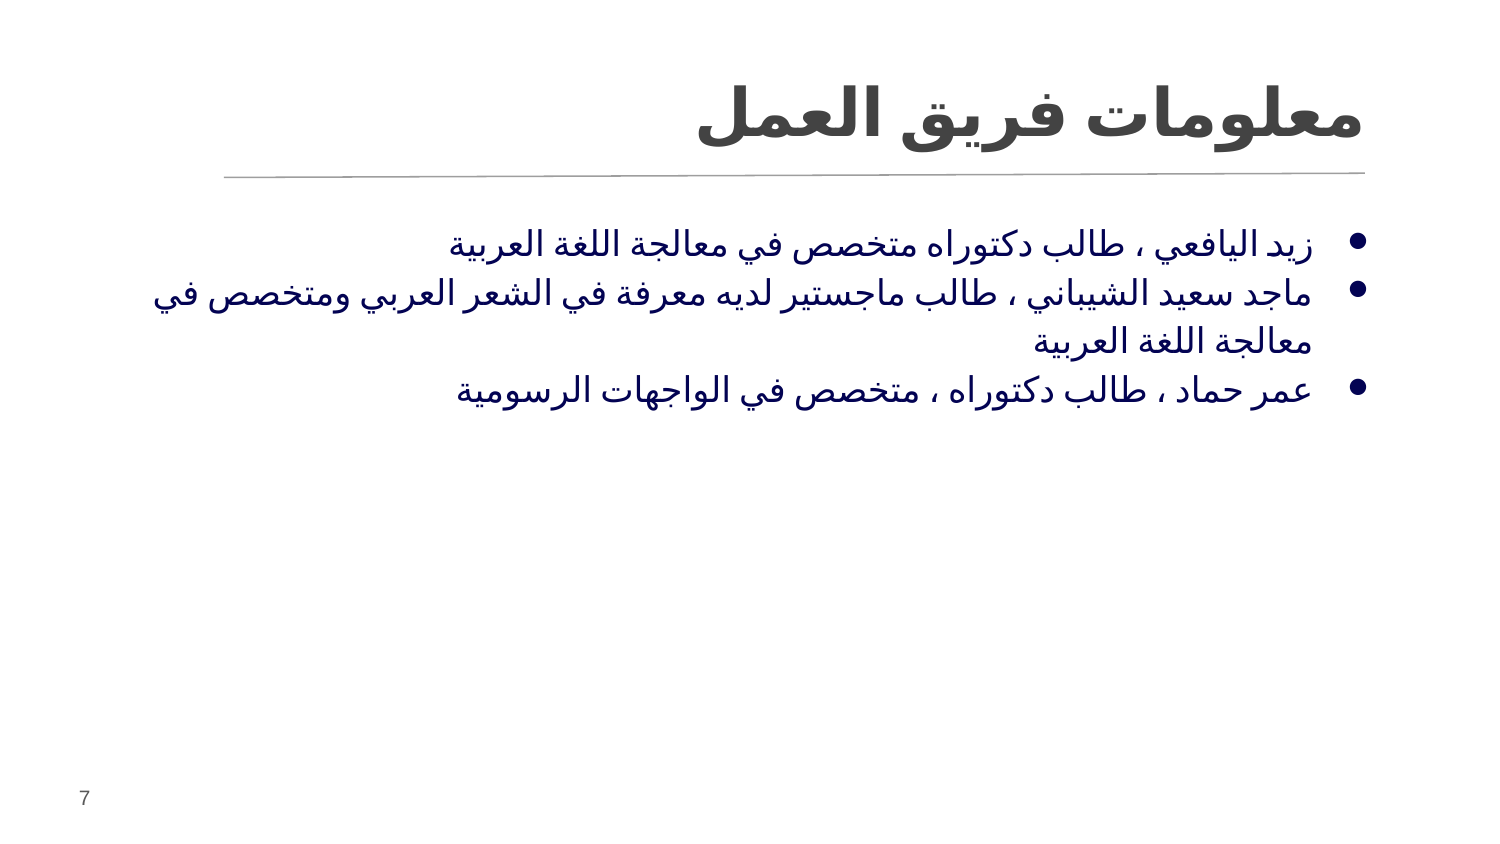

معلومات فريق العمل
زيد اليافعي ، طالب دكتوراه متخصص في معالجة اللغة العربية
ماجد سعيد الشيباني ، طالب ماجستير لديه معرفة في الشعر العربي ومتخصص في معالجة اللغة العربية
عمر حماد ، طالب دكتوراه ، متخصص في الواجهات الرسومية

7